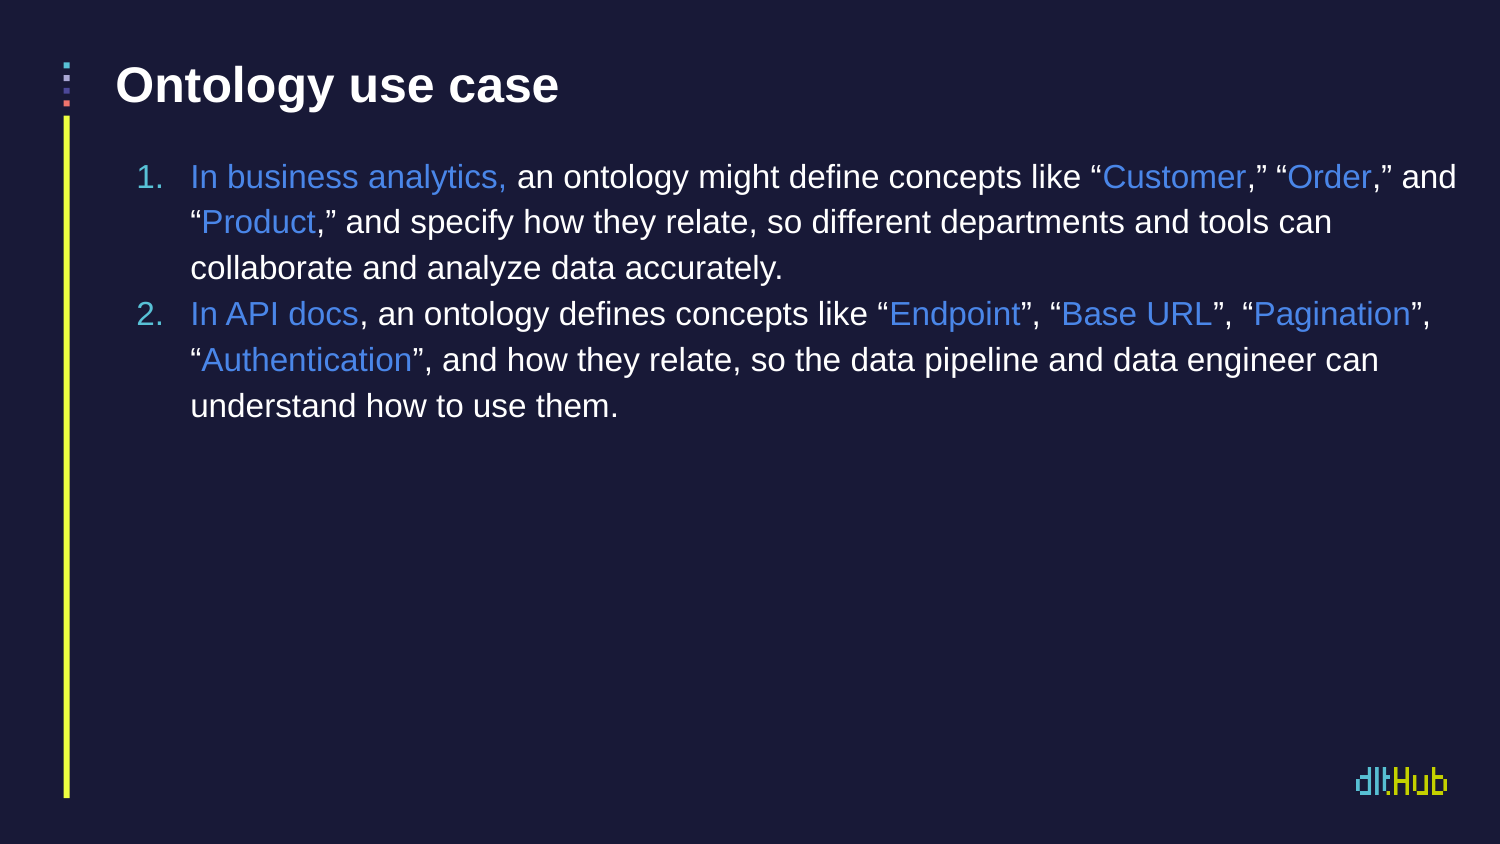

# Ontology use case
In business analytics, an ontology might define concepts like “Customer,” “Order,” and “Product,” and specify how they relate, so different departments and tools can collaborate and analyze data accurately.
In API docs, an ontology defines concepts like “Endpoint”, “Base URL”, “Pagination”, “Authentication”, and how they relate, so the data pipeline and data engineer can understand how to use them.